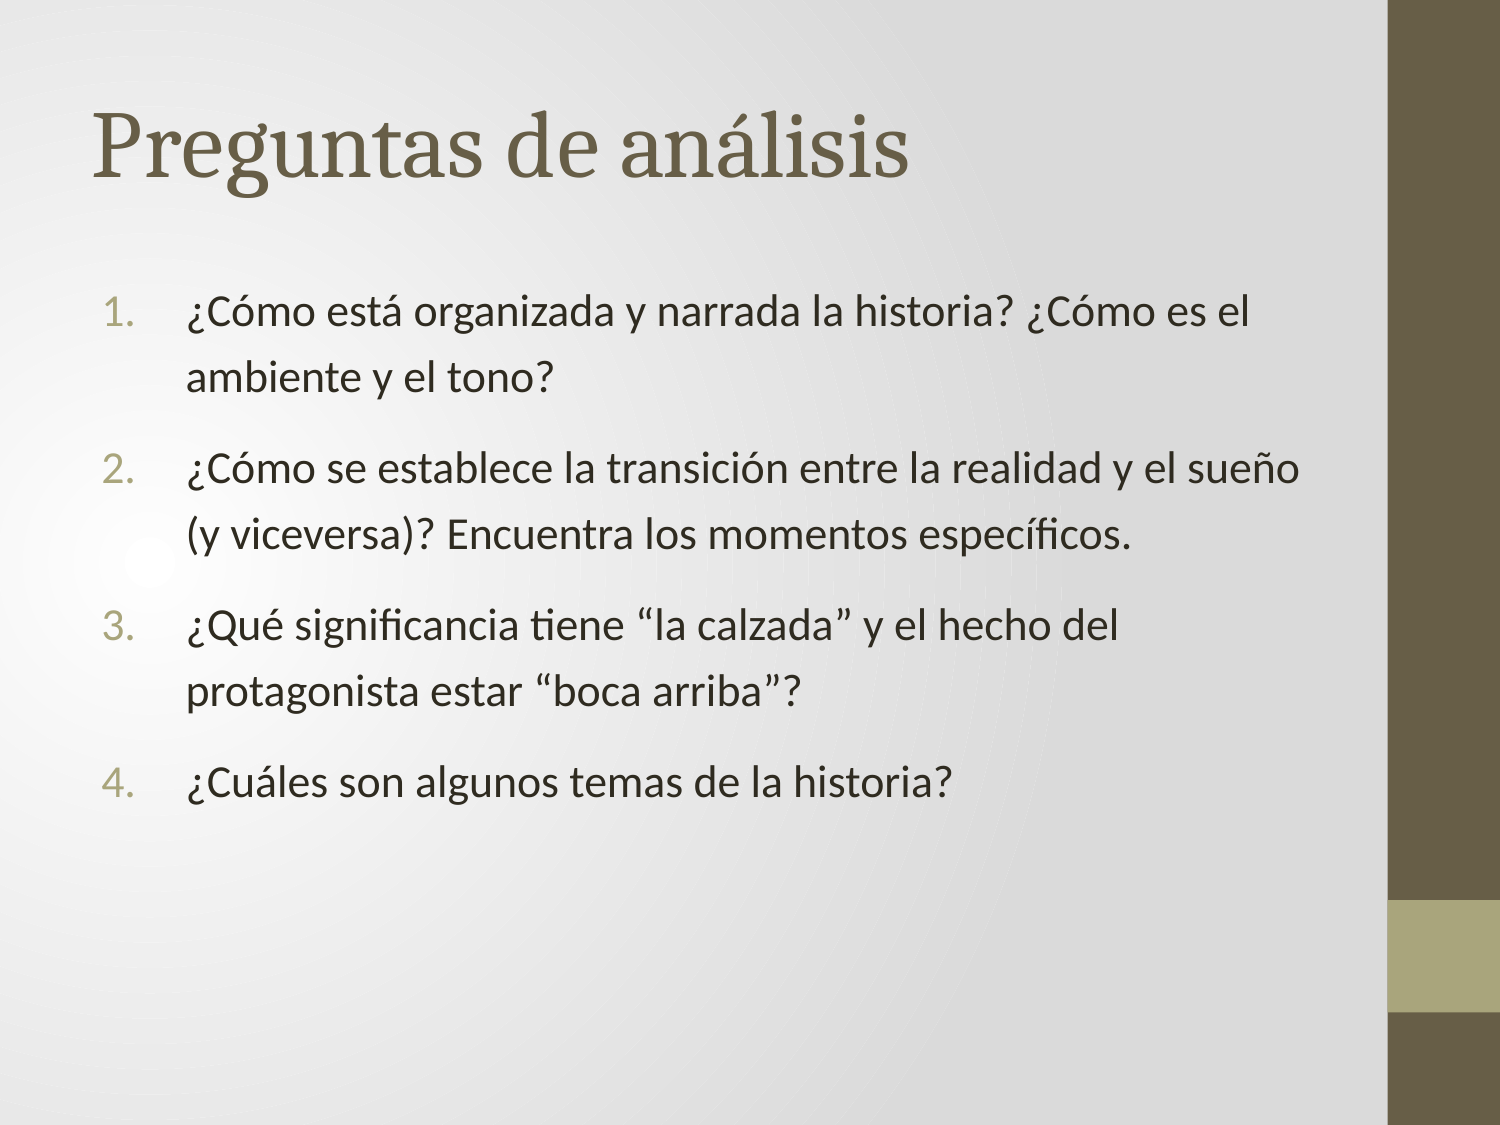

# Preguntas de análisis
¿Cómo está organizada y narrada la historia? ¿Cómo es el ambiente y el tono?
¿Cómo se establece la transición entre la realidad y el sueño (y viceversa)? Encuentra los momentos específicos.
¿Qué significancia tiene “la calzada” y el hecho del protagonista estar “boca arriba”?
¿Cuáles son algunos temas de la historia?